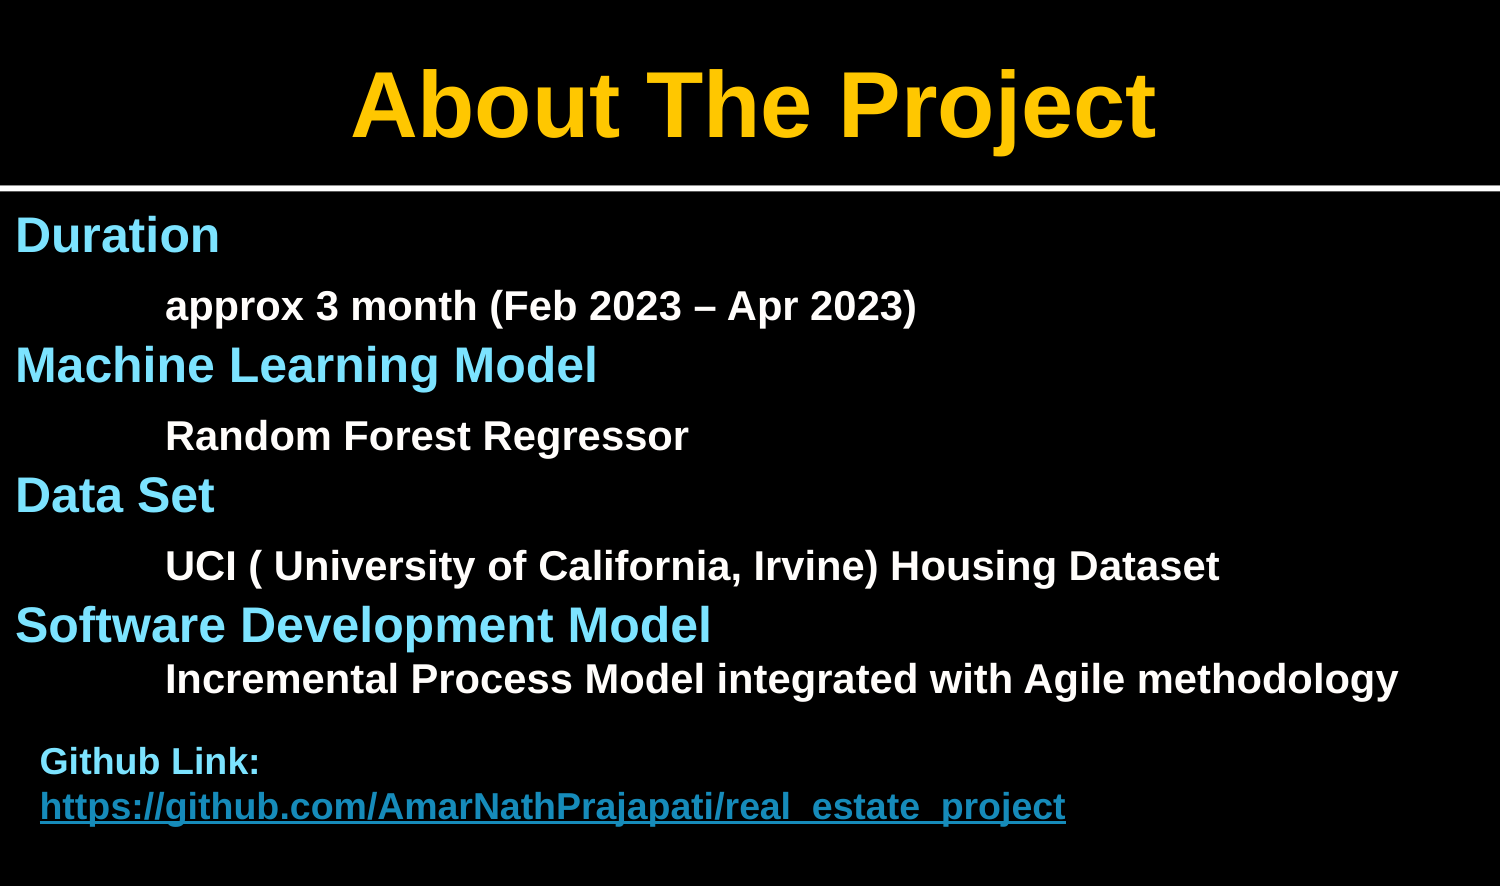

# About The Project
Duration
	approx 3 month (Feb 2023 – Apr 2023)
Machine Learning Model
	Random Forest Regressor
Data Set
	UCI ( University of California, Irvine) Housing Dataset
Software Development Model
	Incremental Process Model integrated with Agile methodology

Github Link:
https://github.com/AmarNathPrajapati/real_estate_project